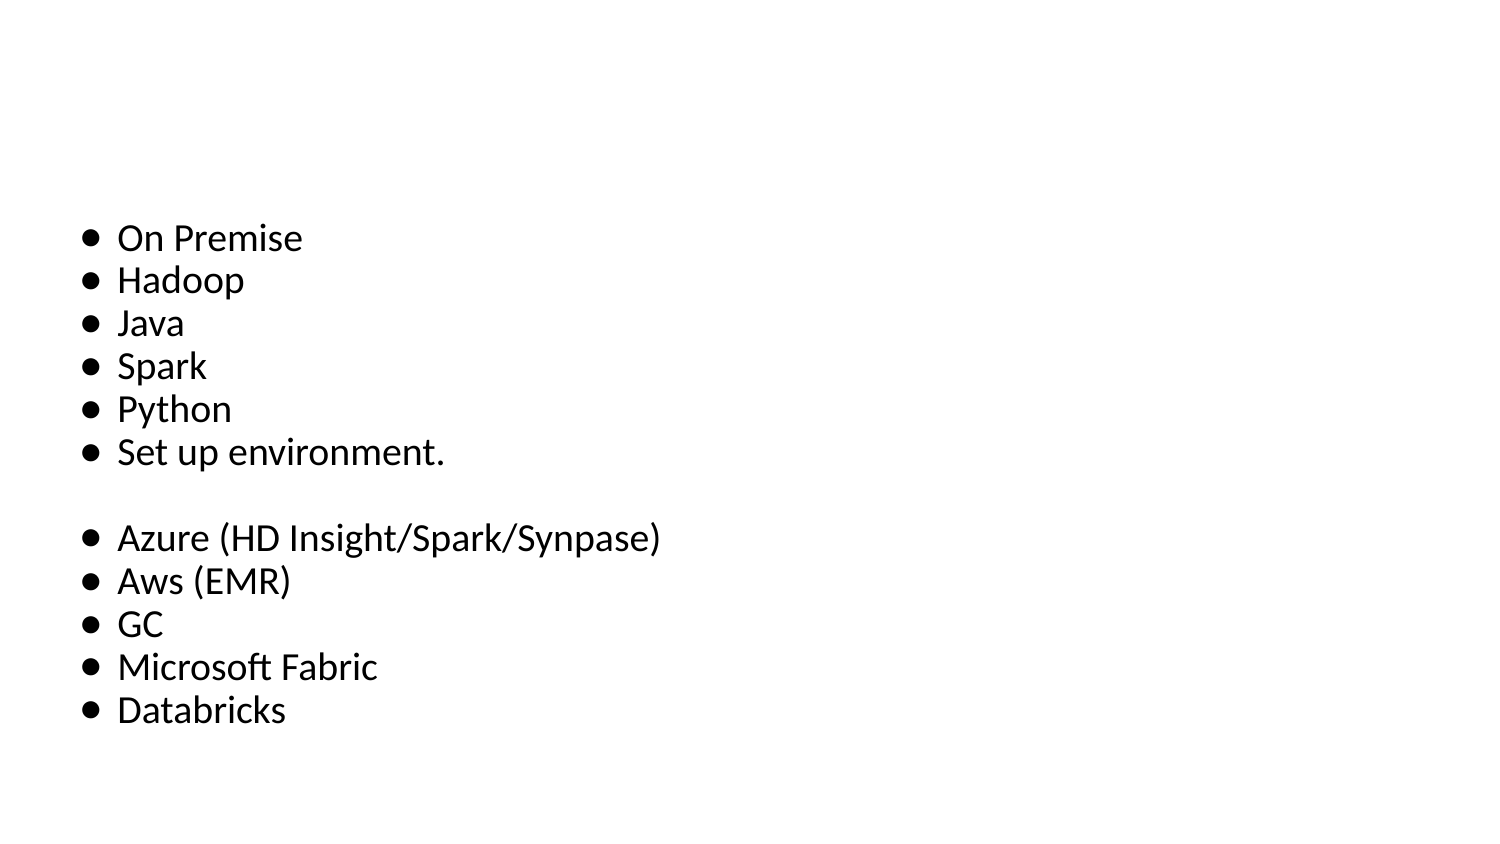

#
On Premise
Hadoop
Java
Spark
Python
Set up environment.

Azure (HD Insight/Spark/Synpase)
Aws (EMR)
GC
Microsoft Fabric
Databricks